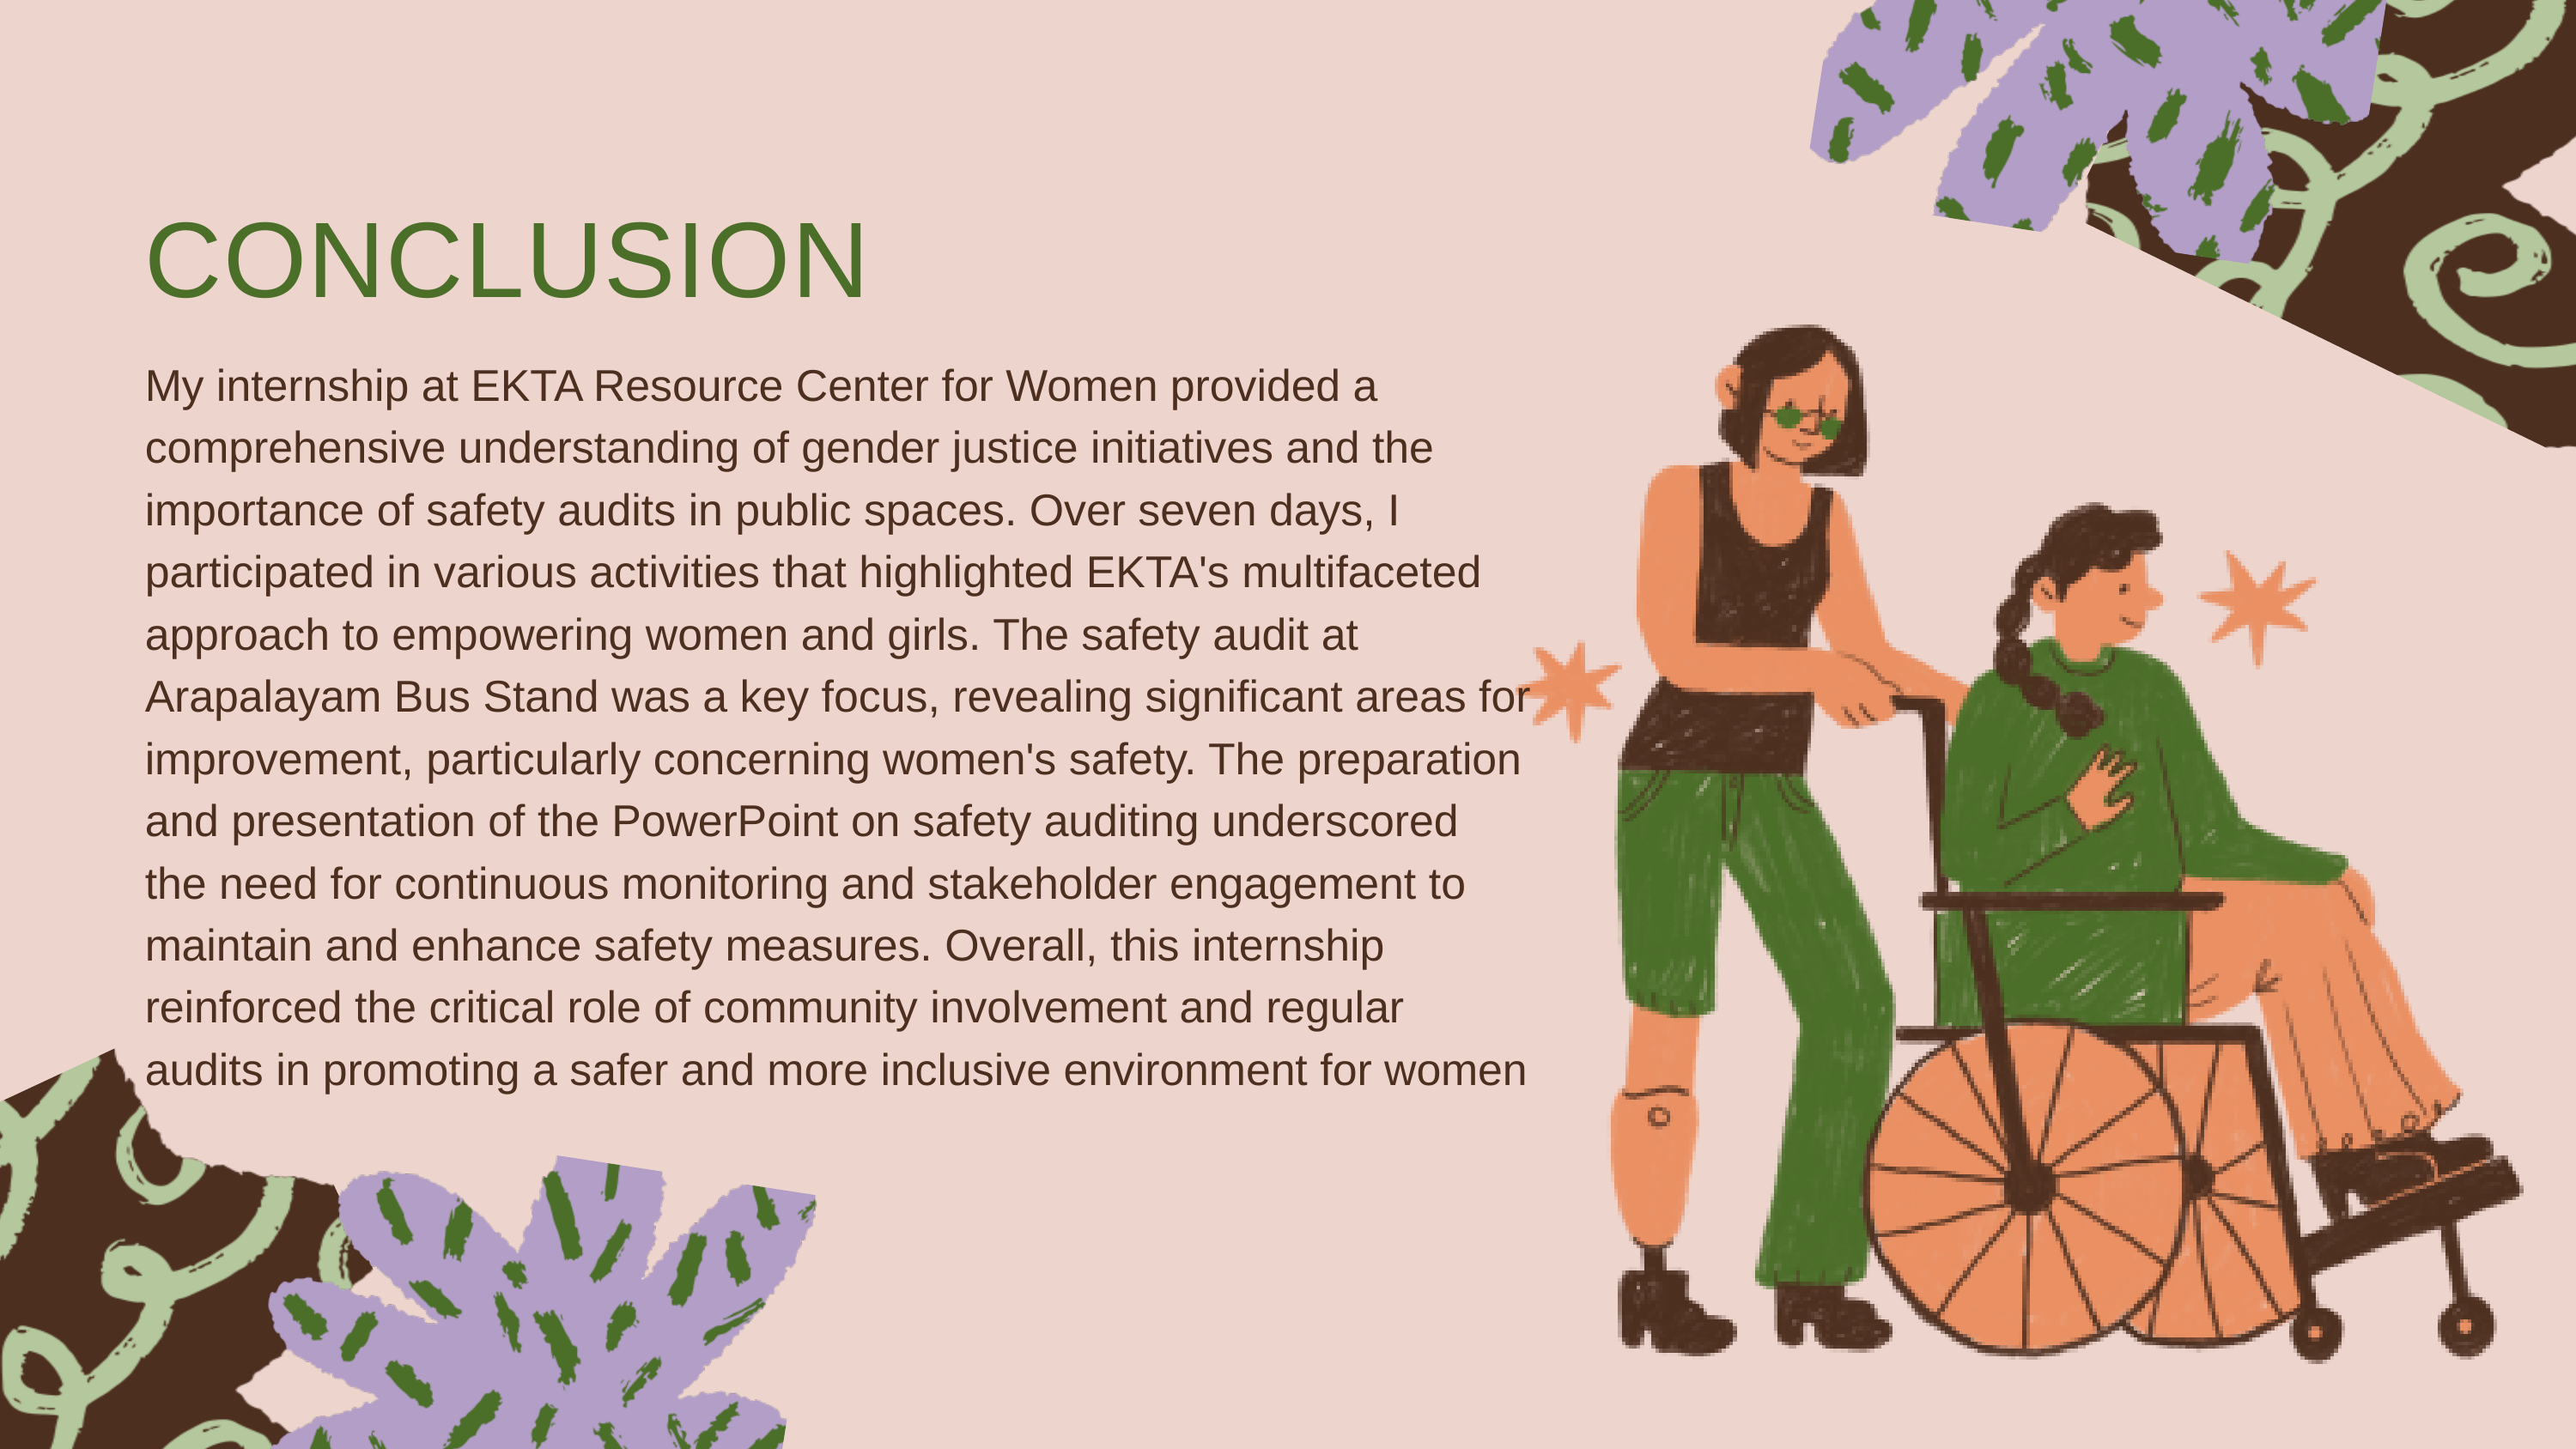

CONCLUSION

My internship at EKTA Resource Center for Women provided a comprehensive understanding of gender justice initiatives and the importance of safety audits in public spaces. Over seven days, I participated in various activities that highlighted EKTA's multifaceted approach to empowering women and girls. The safety audit at Arapalayam Bus Stand was a key focus, revealing significant areas for improvement, particularly concerning women's safety. The preparation and presentation of the PowerPoint on safety auditing underscored the need for continuous monitoring and stakeholder engagement to maintain and enhance safety measures. Overall, this internship reinforced the critical role of community involvement and regular audits in promoting a safer and more inclusive environment for women